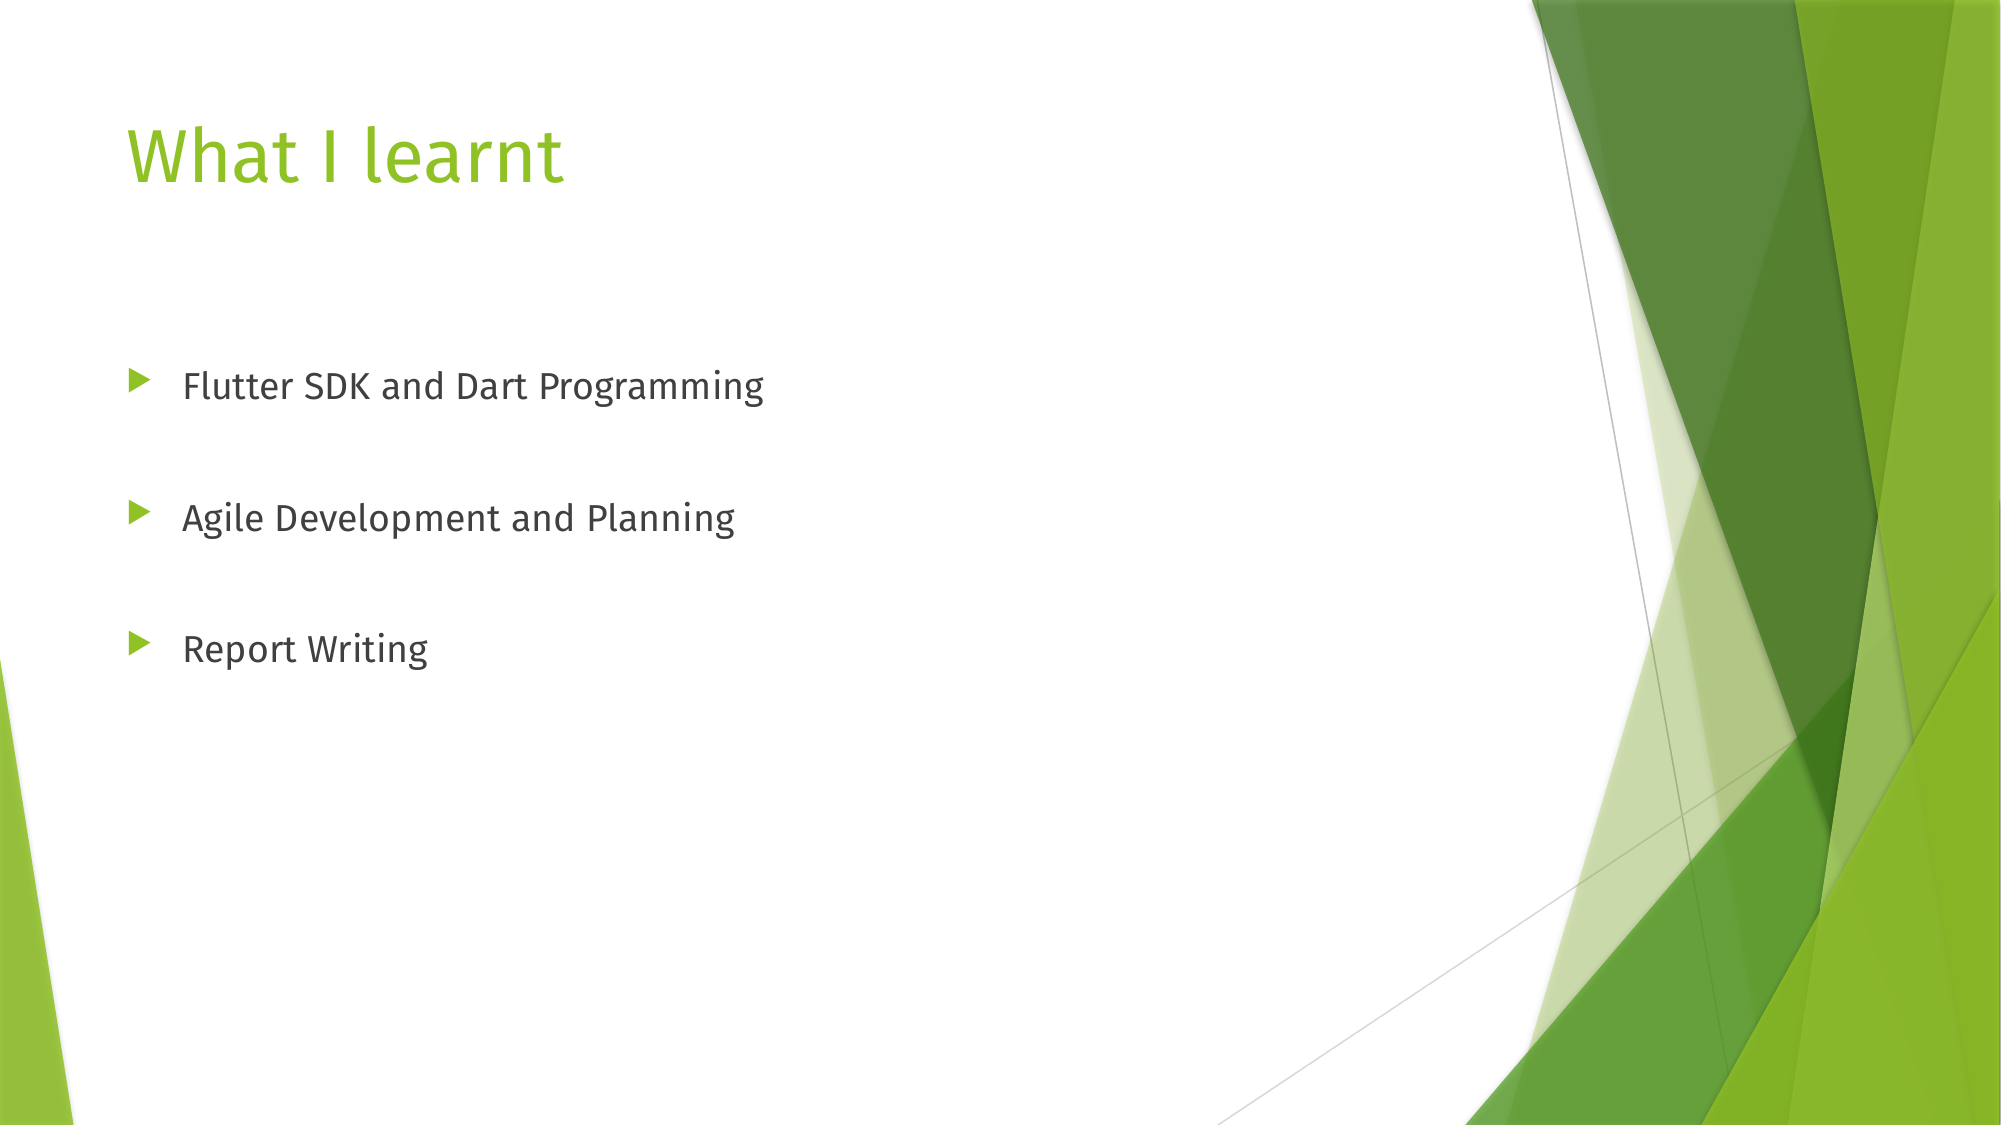

# What I learnt
Flutter SDK and Dart Programming

Agile Development and Planning

Report Writing